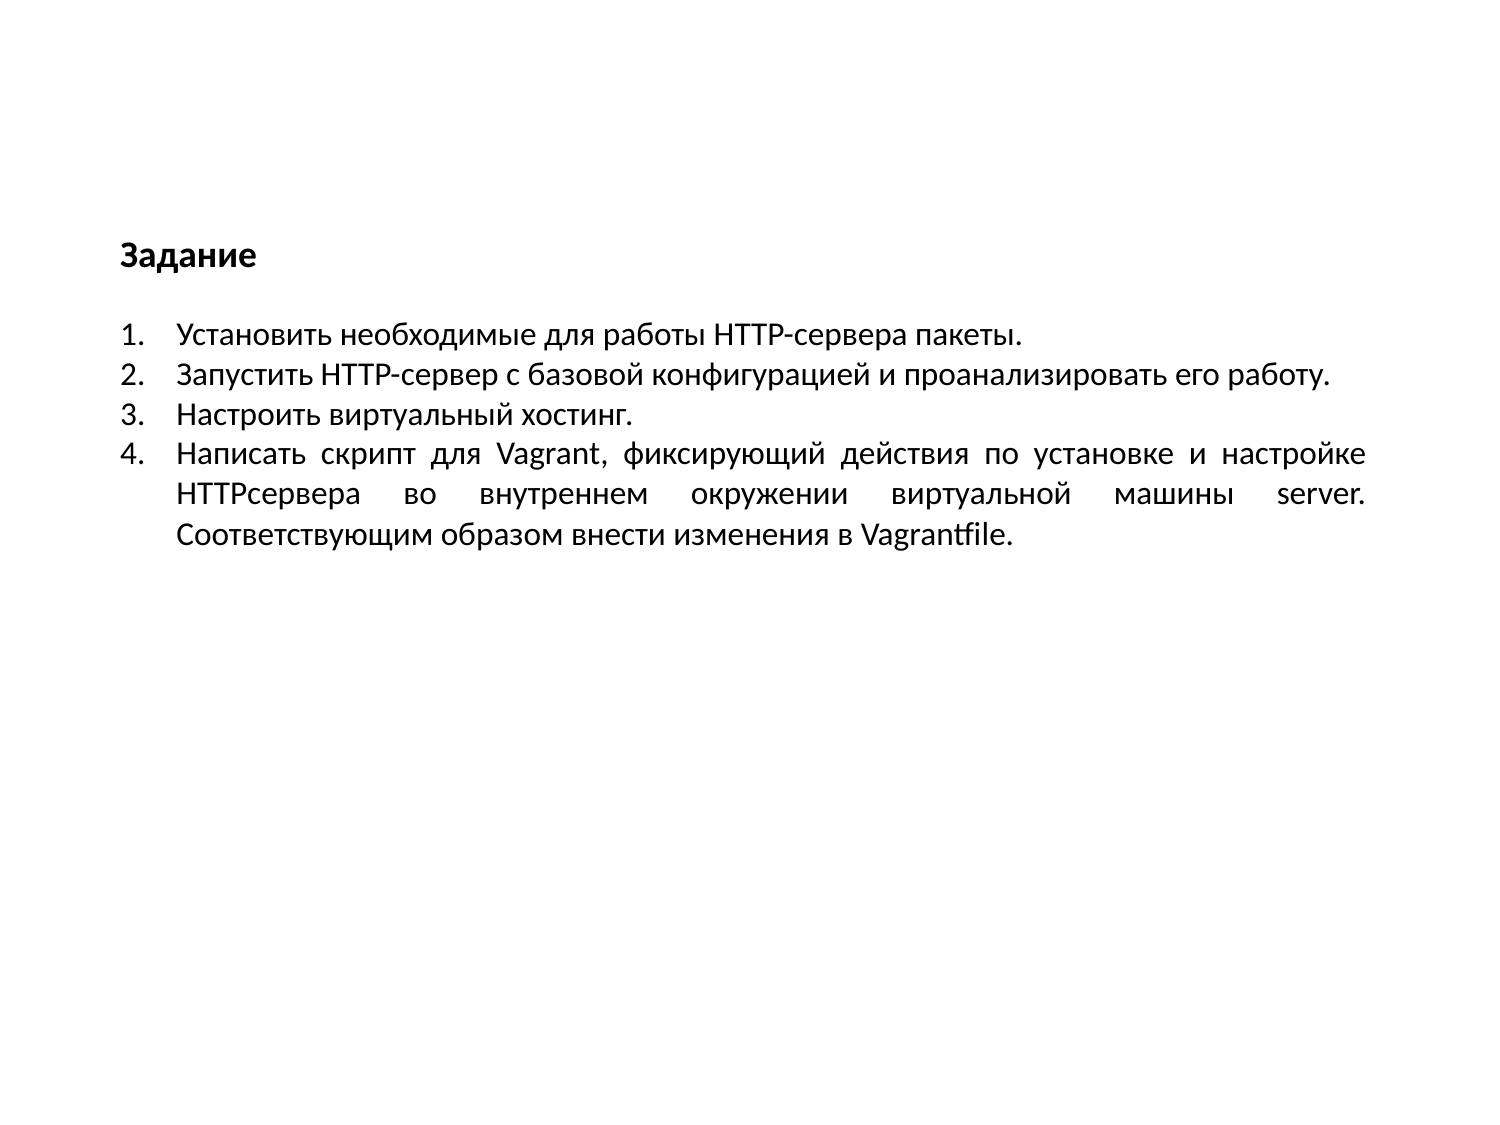

Задание
Установить необходимые для работы HTTP-сервера пакеты.
Запустить HTTP-сервер с базовой конфигурацией и проанализировать его работу.
Настроить виртуальный хостинг.
Написать скрипт для Vagrant, фиксирующий действия по установке и настройке HTTPсервера во внутреннем окружении виртуальной машины server. Соответствующим образом внести изменения в Vagrantfile.